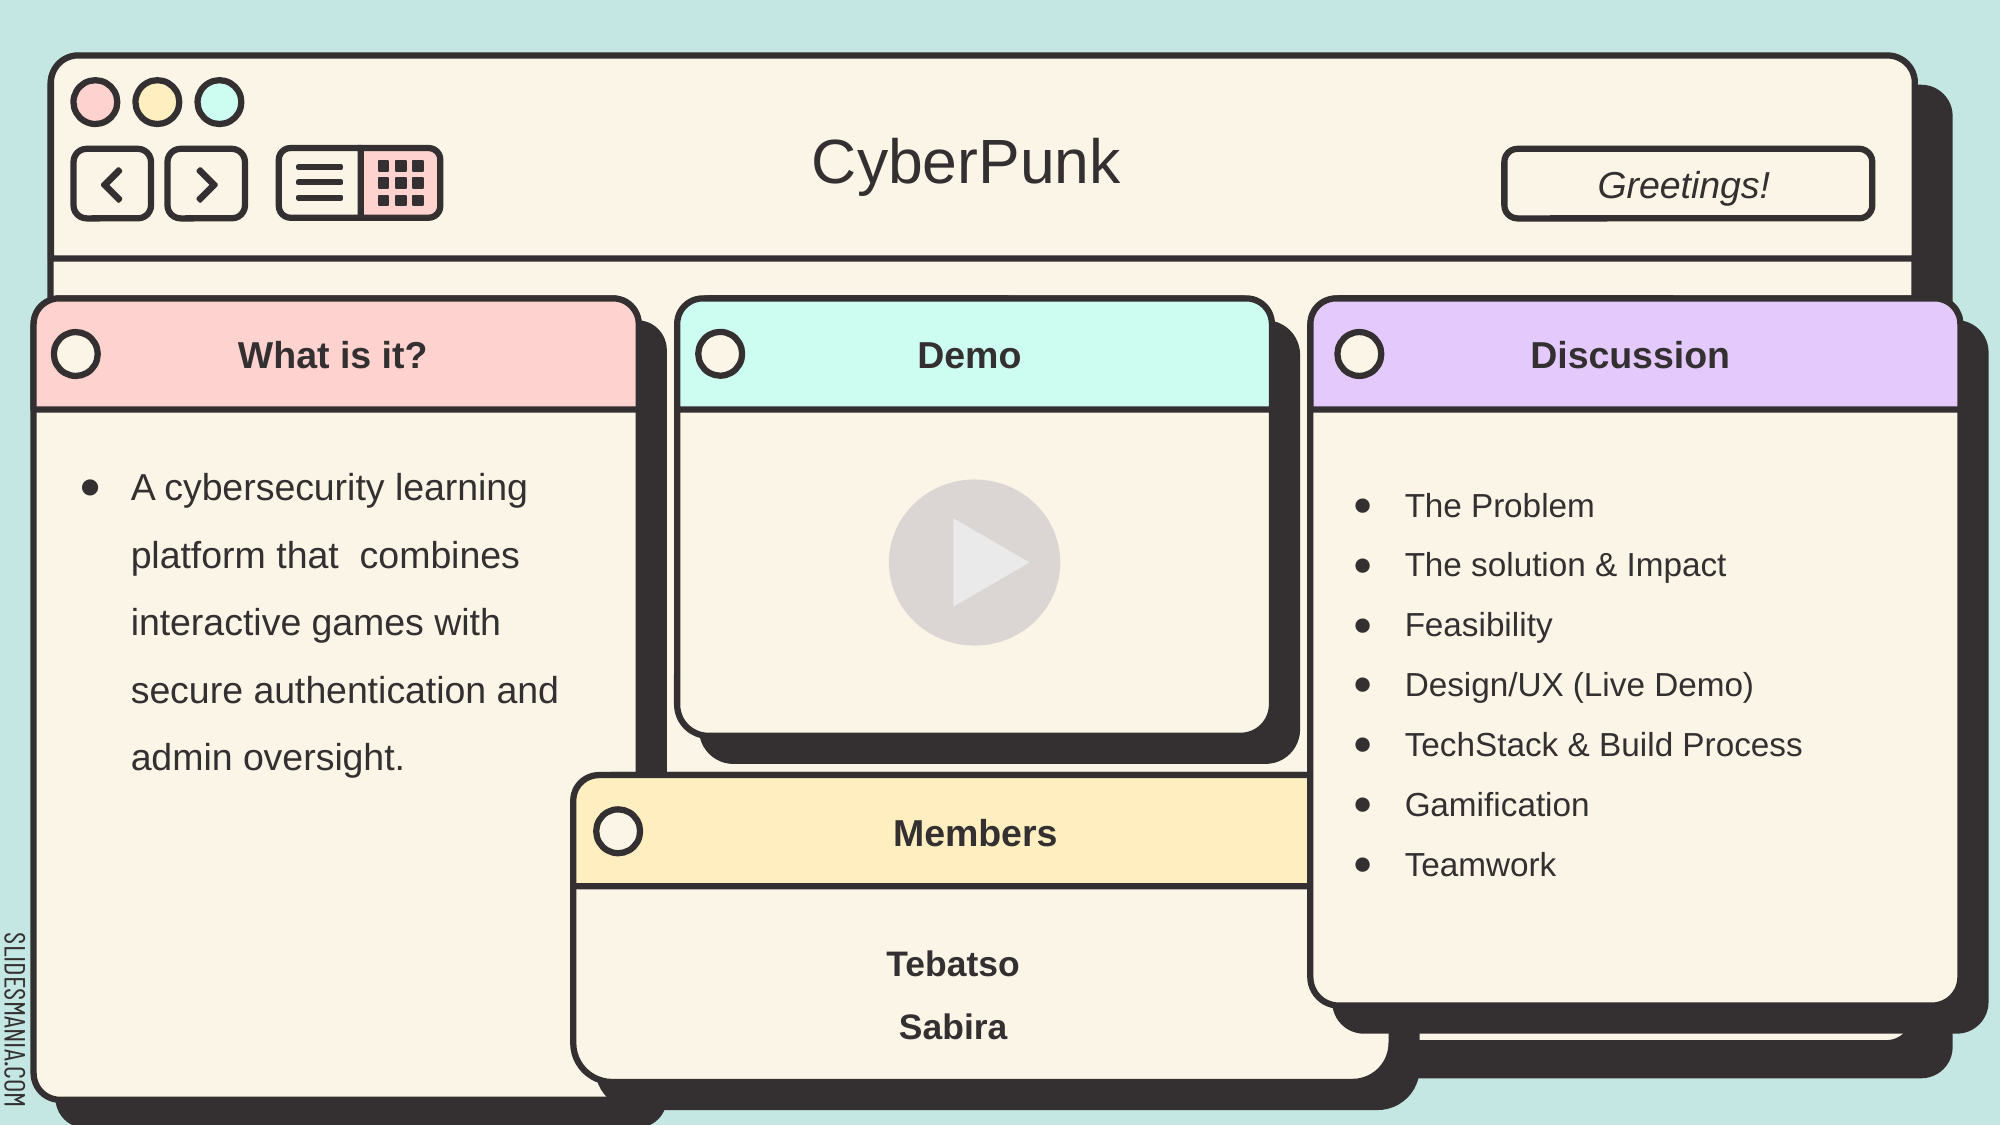

# CyberPunk
Greetings!
What is it?
Demo
Discussion

The Problem
The solution & Impact
Feasibility
Design/UX (Live Demo)
TechStack & Build Process
Gamification
Teamwork

A cybersecurity learning platform that  combines interactive games with secure authentication and admin oversight.

Members
Tebatso
Sabira